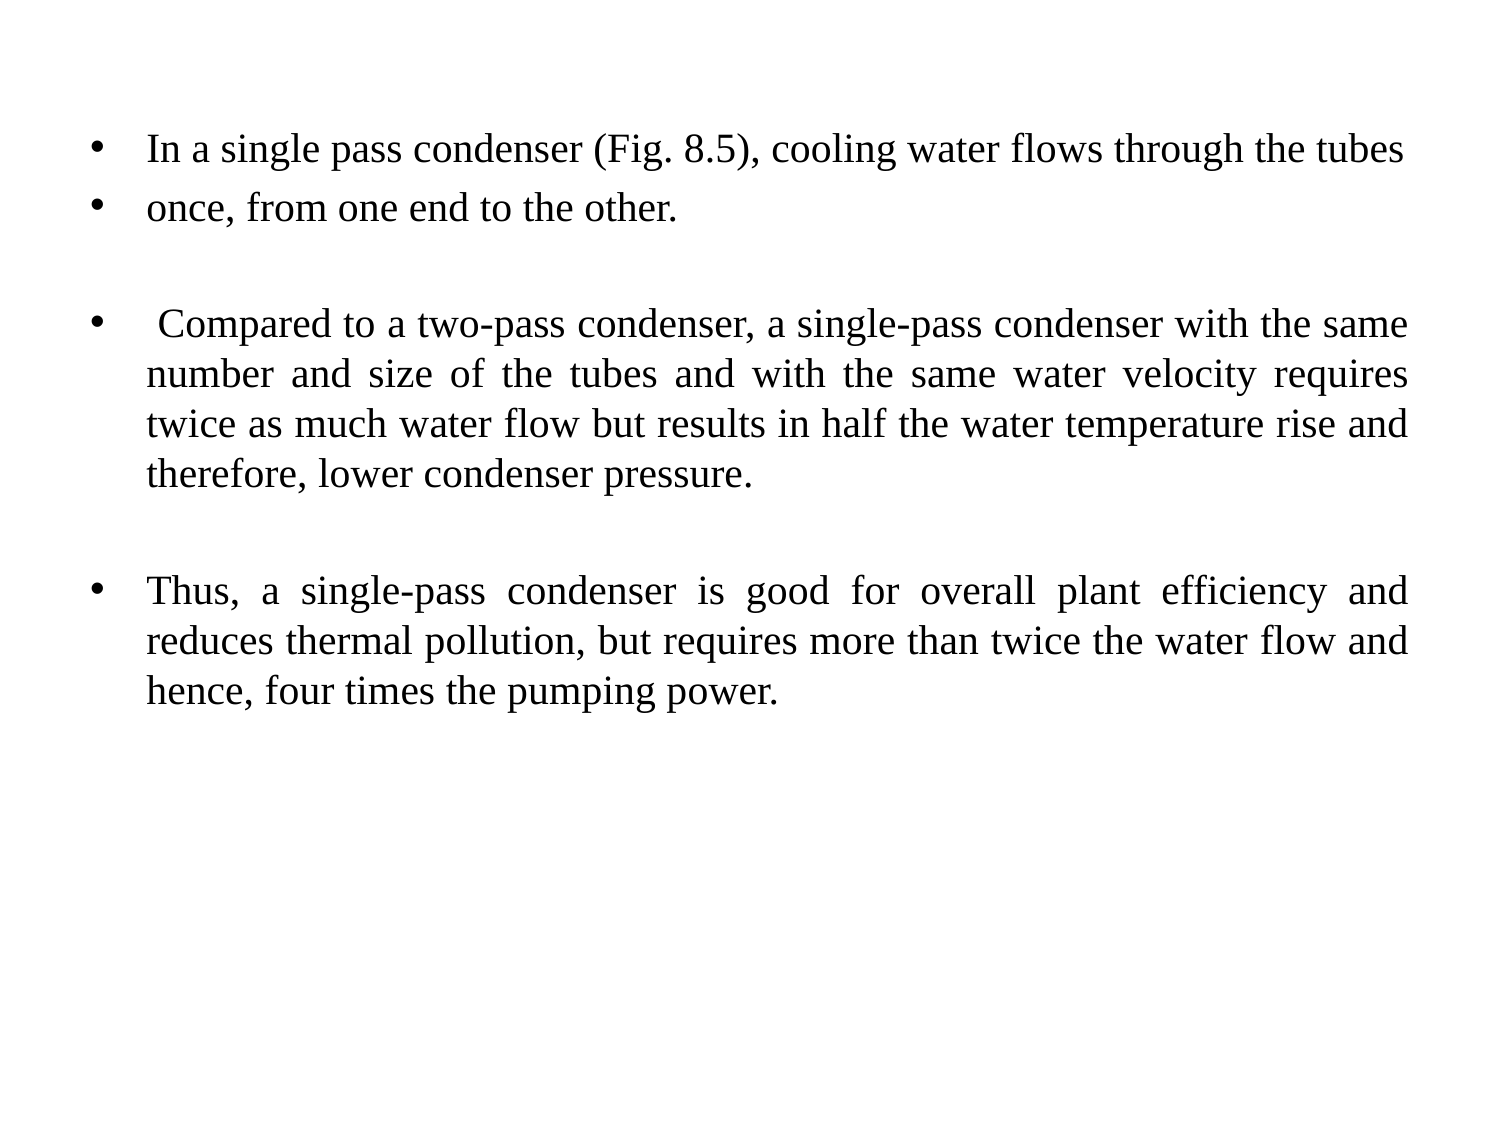

In a single pass condenser (Fig. 8.5), cooling water flows through the tubes
once, from one end to the other.

 Compared to a two-pass condenser, a single-pass condenser with the same number and size of the tubes and with the same water velocity requires twice as much water flow but results in half the water temperature rise and therefore, lower condenser pressure.

Thus, a single-pass condenser is good for overall plant efficiency and reduces thermal pollution, but requires more than twice the water flow and hence, four times the pumping power.